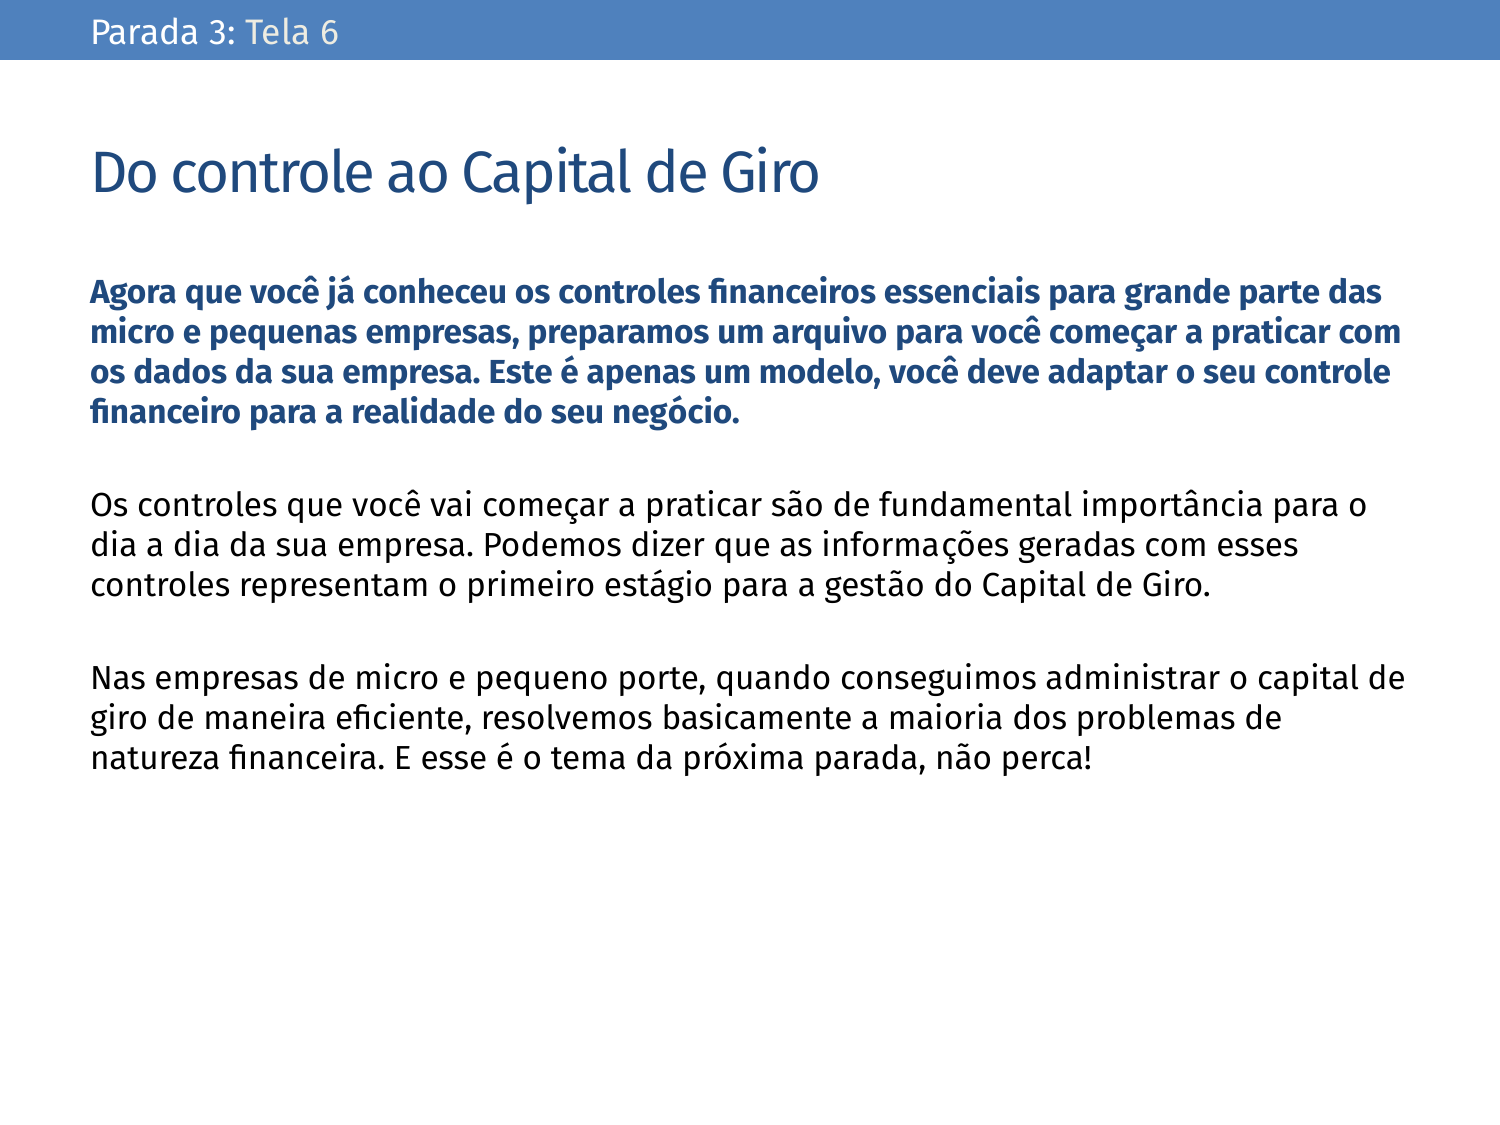

Parada 3: Tela 6
# Do controle ao Capital de Giro
Agora que você já conheceu os controles financeiros essenciais para grande parte das micro e pequenas empresas, preparamos um arquivo para você começar a praticar com os dados da sua empresa. Este é apenas um modelo, você deve adaptar o seu controle financeiro para a realidade do seu negócio.

Os controles que você vai começar a praticar são de fundamental importância para o dia a dia da sua empresa. Podemos dizer que as informações geradas com esses controles representam o primeiro estágio para a gestão do Capital de Giro.

Nas empresas de micro e pequeno porte, quando conseguimos administrar o capital de giro de maneira eficiente, resolvemos basicamente a maioria dos problemas de natureza financeira. E esse é o tema da próxima parada, não perca!